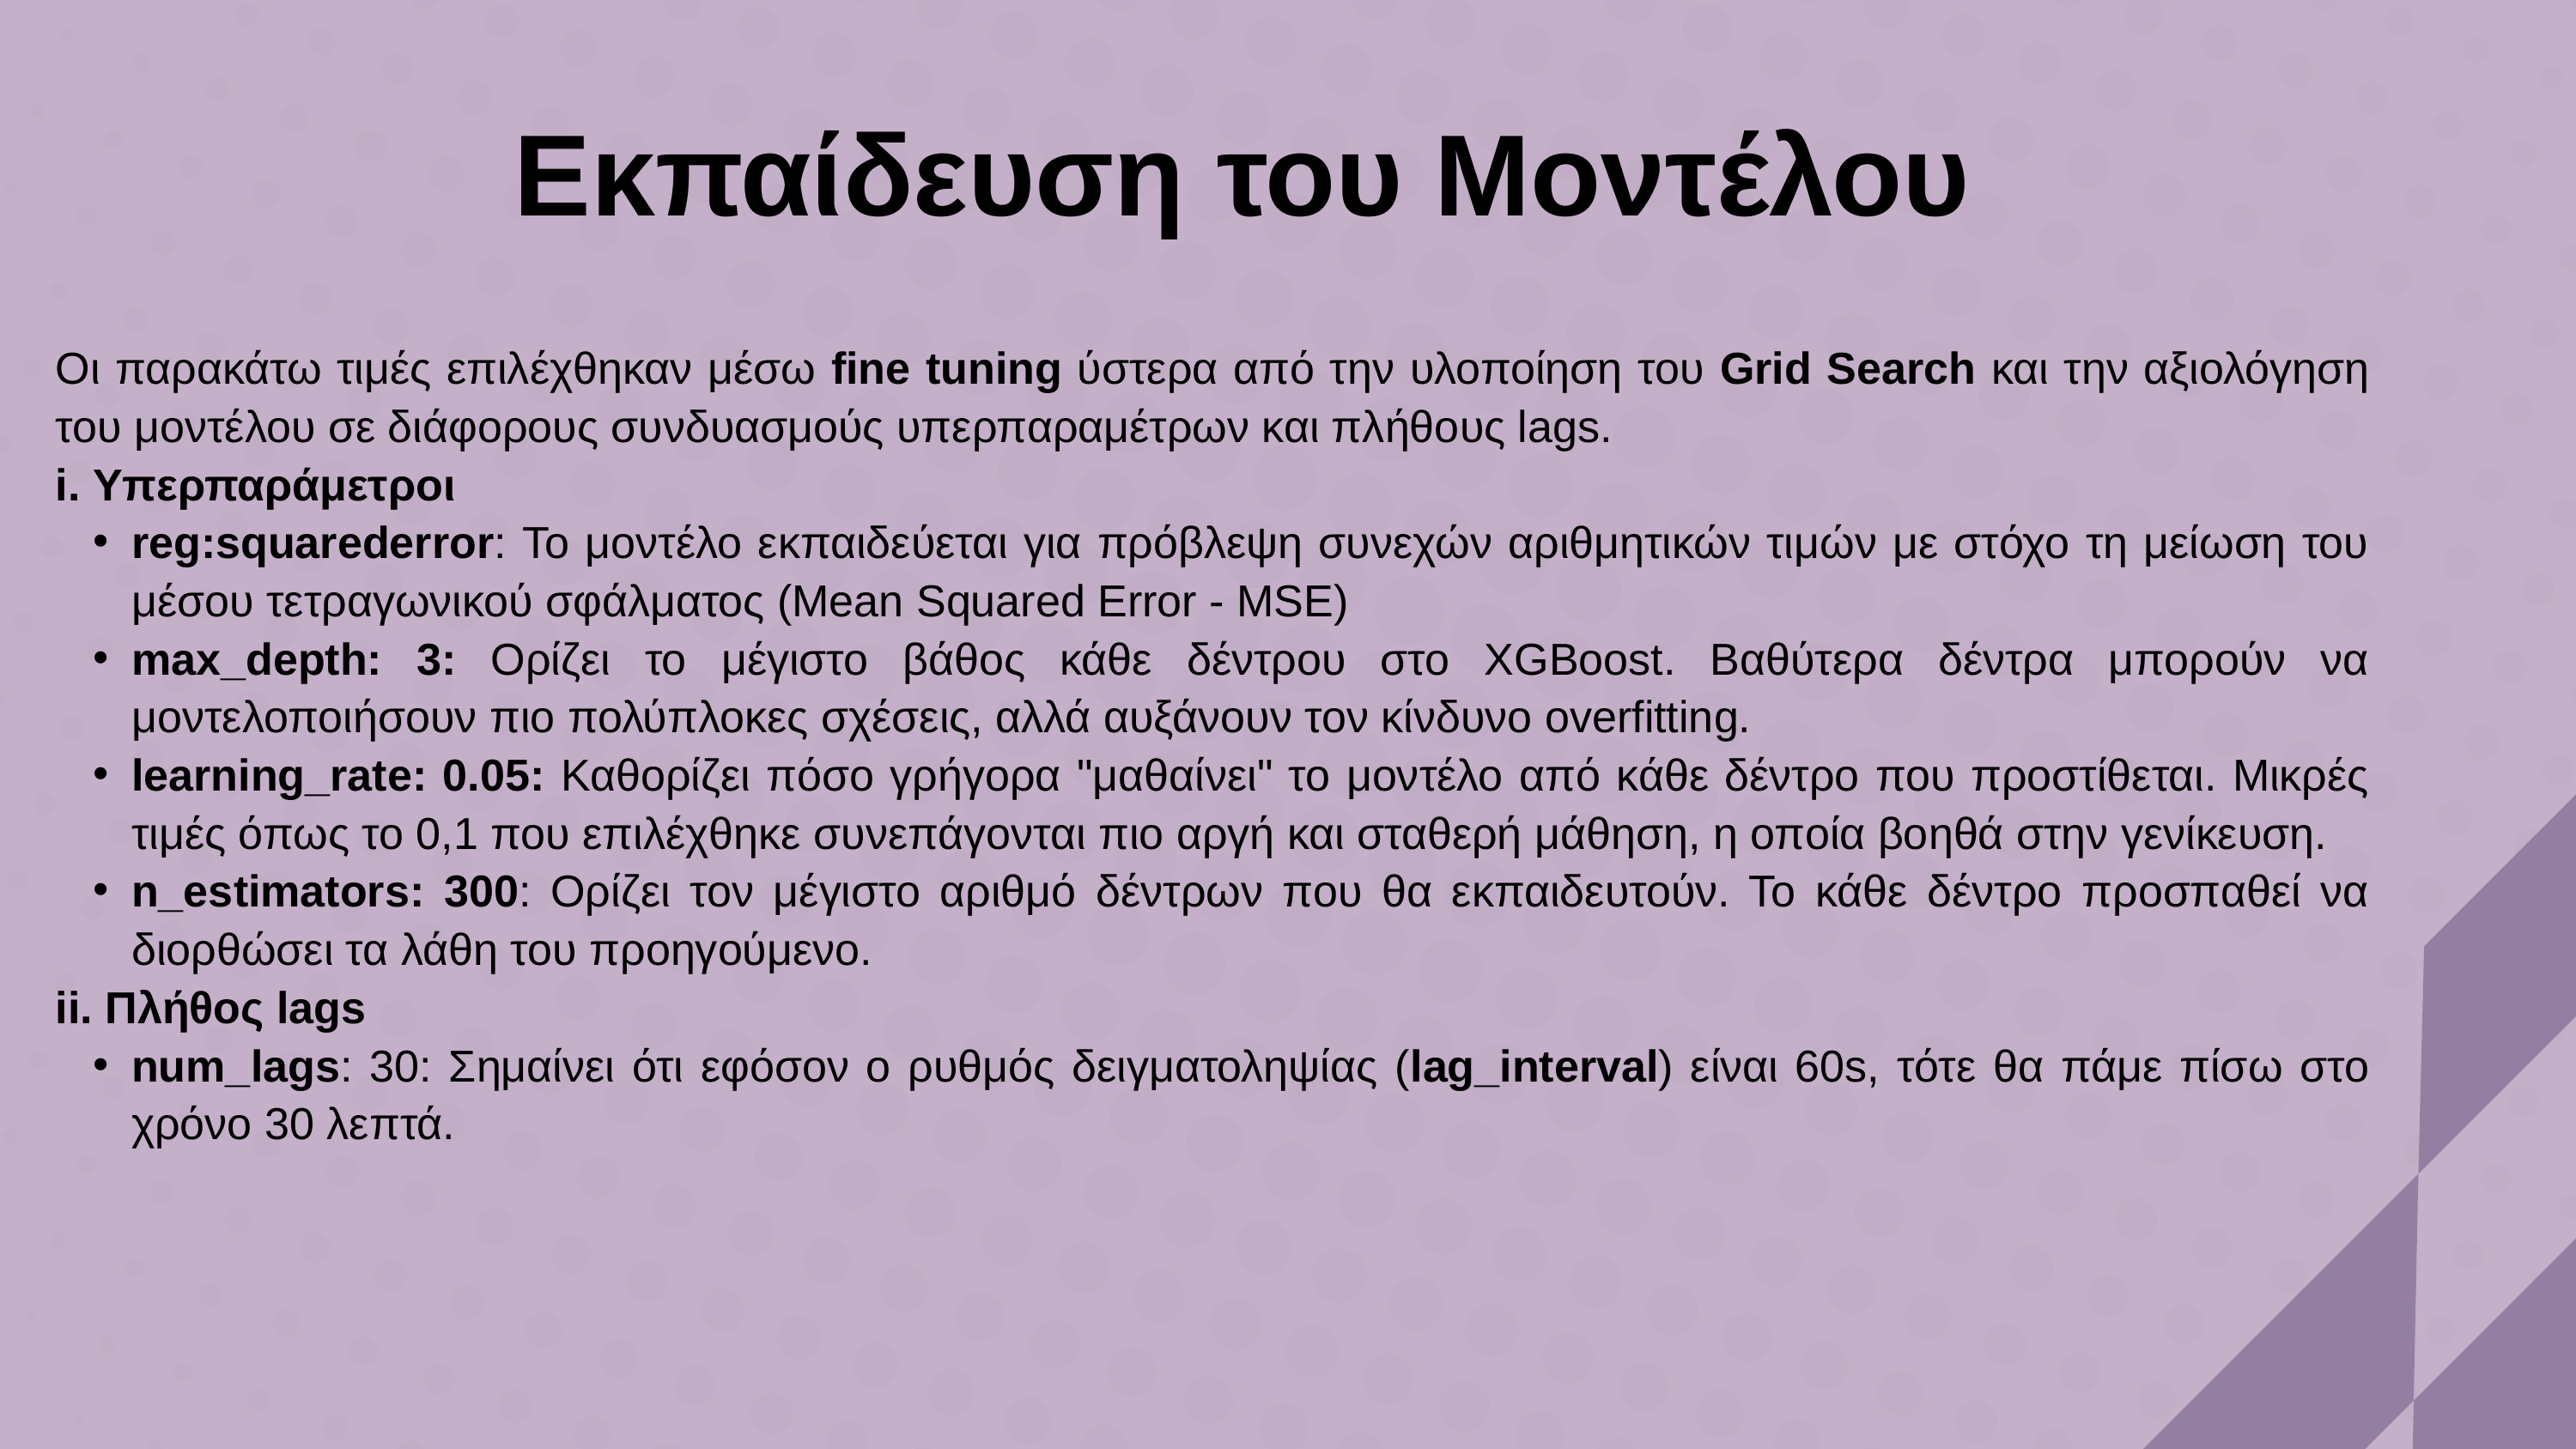

Εκπαίδευση του Μοντέλου
Οι παρακάτω τιμές επιλέχθηκαν μέσω fine tuning ύστερα από την υλοποίηση του Grid Search και την αξιολόγηση του μοντέλου σε διάφορους συνδυασμούς υπερπαραμέτρων και πλήθους lags.
i. Υπερπαράμετροι
reg:squarederror: Το μοντέλο εκπαιδεύεται για πρόβλεψη συνεχών αριθμητικών τιμών με στόχο τη μείωση του μέσου τετραγωνικού σφάλματος (Mean Squared Error - MSE)
max_depth: 3: Ορίζει το μέγιστο βάθος κάθε δέντρου στο XGBoost. Βαθύτερα δέντρα μπορούν να μοντελοποιήσουν πιο πολύπλοκες σχέσεις, αλλά αυξάνουν τον κίνδυνο overfitting.
learning_rate: 0.05: Καθορίζει πόσο γρήγορα "μαθαίνει" το μοντέλο από κάθε δέντρο που προστίθεται. Μικρές τιμές όπως το 0,1 που επιλέχθηκε συνεπάγονται πιο αργή και σταθερή μάθηση, η οποία βοηθά στην γενίκευση.
n_estimators: 300: Ορίζει τον μέγιστο αριθμό δέντρων που θα εκπαιδευτούν. Το κάθε δέντρο προσπαθεί να διορθώσει τα λάθη του προηγούμενο.
ii. Πλήθος lags
num_lags: 30: Σημαίνει ότι εφόσον ο ρυθμός δειγματοληψίας (lag_interval) είναι 60s, τότε θα πάμε πίσω στο χρόνο 30 λεπτά.